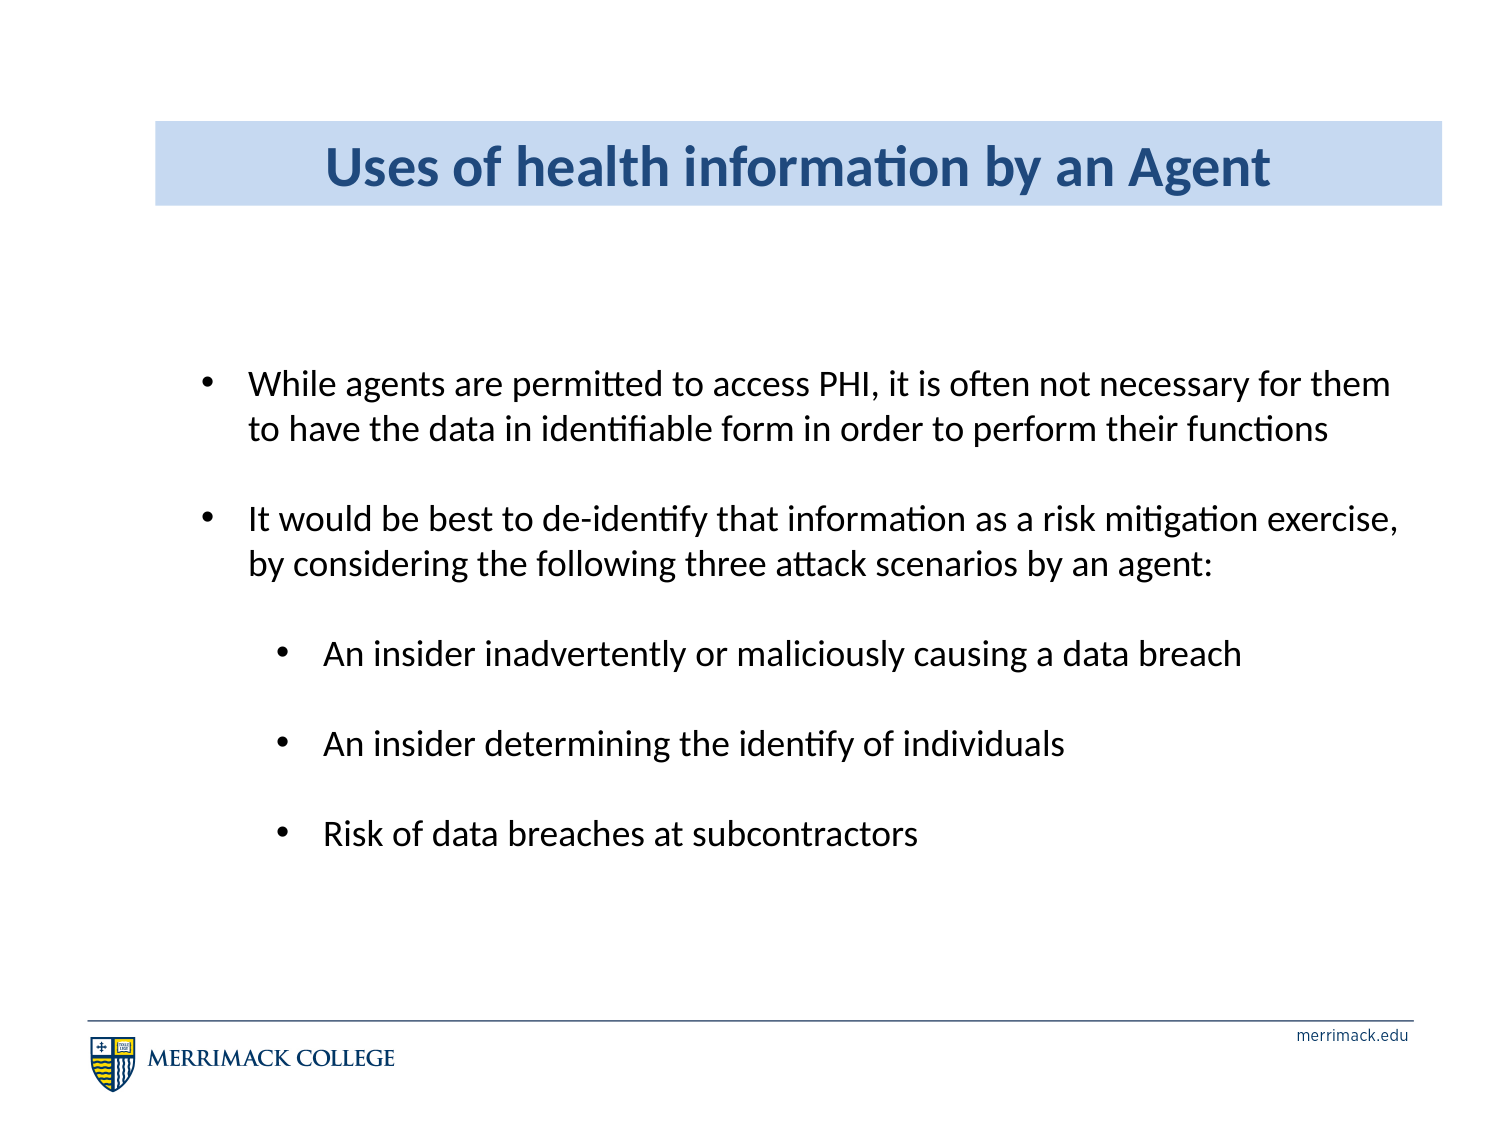

Uses of health information by an Agent
While agents are permitted to access PHI, it is often not necessary for them to have the data in identifiable form in order to perform their functions

It would be best to de-identify that information as a risk mitigation exercise, by considering the following three attack scenarios by an agent:

An insider inadvertently or maliciously causing a data breach

An insider determining the identify of individuals

Risk of data breaches at subcontractors